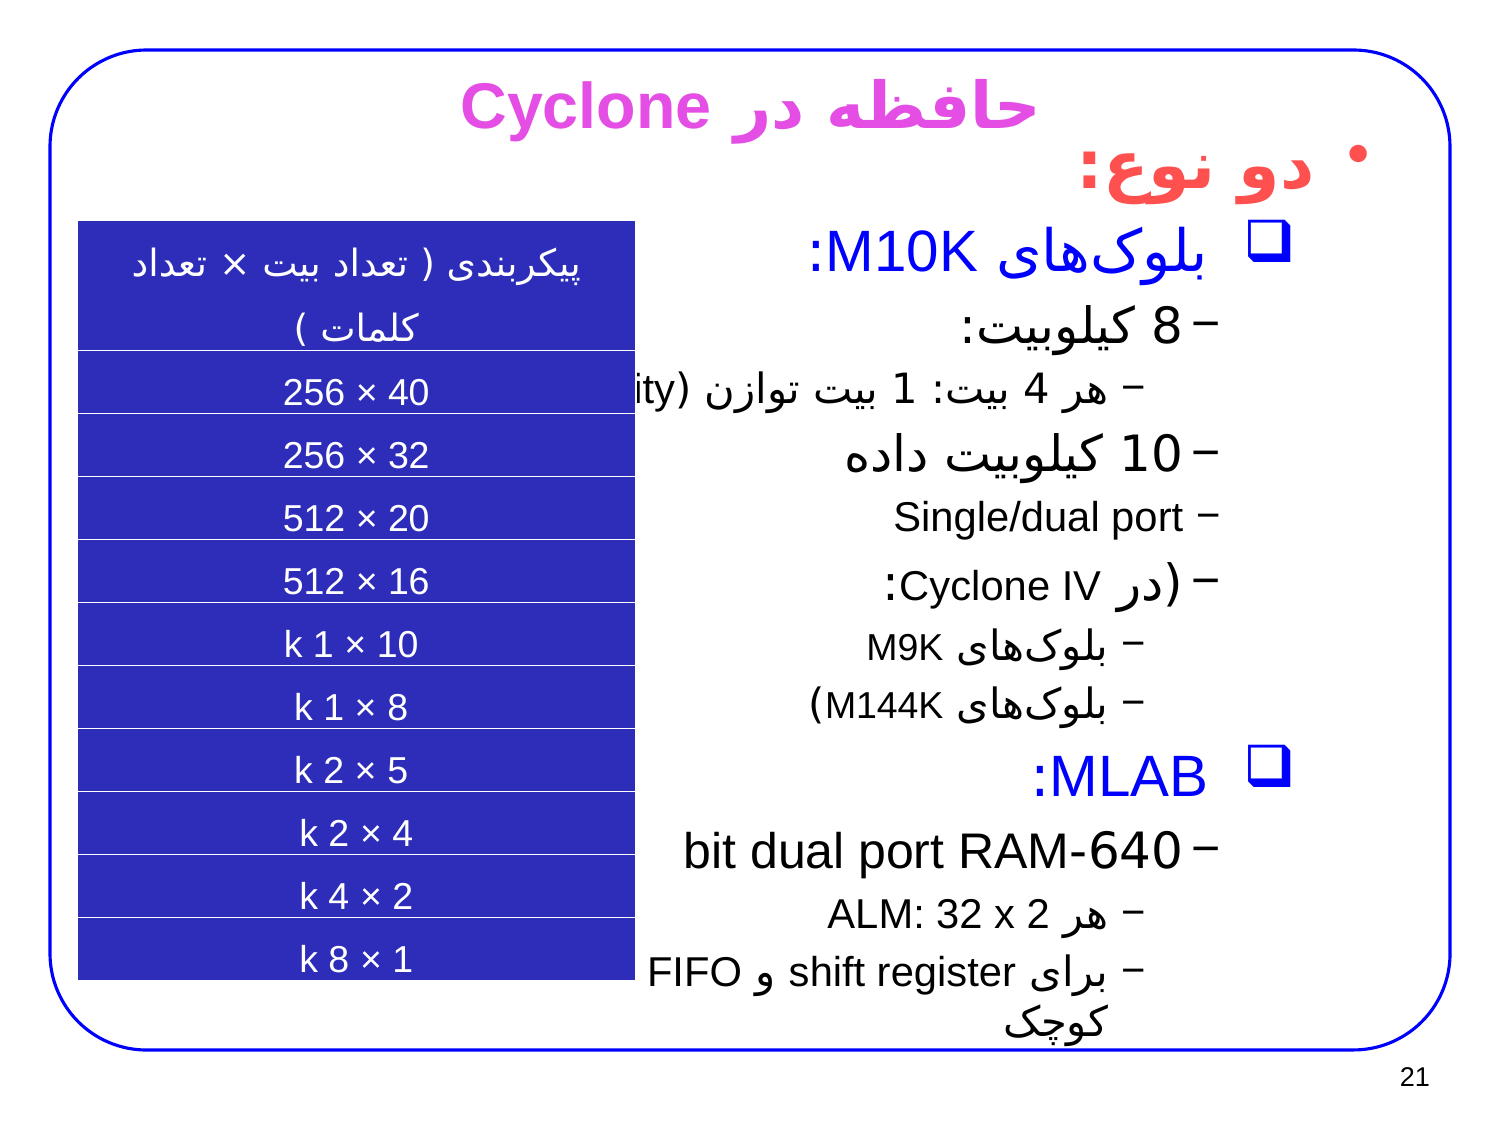

# حافظه در Cyclone
دو نوع:
بلوک‌های M10K:
8 کیلوبیت:
هر 4 بیت: 1 بیت توازن (parity)
10 کیلوبیت داده
Single/dual port
(در Cyclone IV:
بلوک‌های M9K
بلوک‌های M144K)
MLAB:
640-bit dual port RAM
هر ALM: 32 x 2
برای shift register و FIFO کوچک
| پیکربندی ( تعداد بیت × تعداد کلمات ) |
| --- |
| 40 × 256 |
| 32 × 256 |
| 20 × 512 |
| 16 × 512 |
| 10 × k 1 |
| 8 × k 1 |
| 5 × k 2 |
| 4 × k 2 |
| 2 × k 4 |
| 1 × k 8 |
21